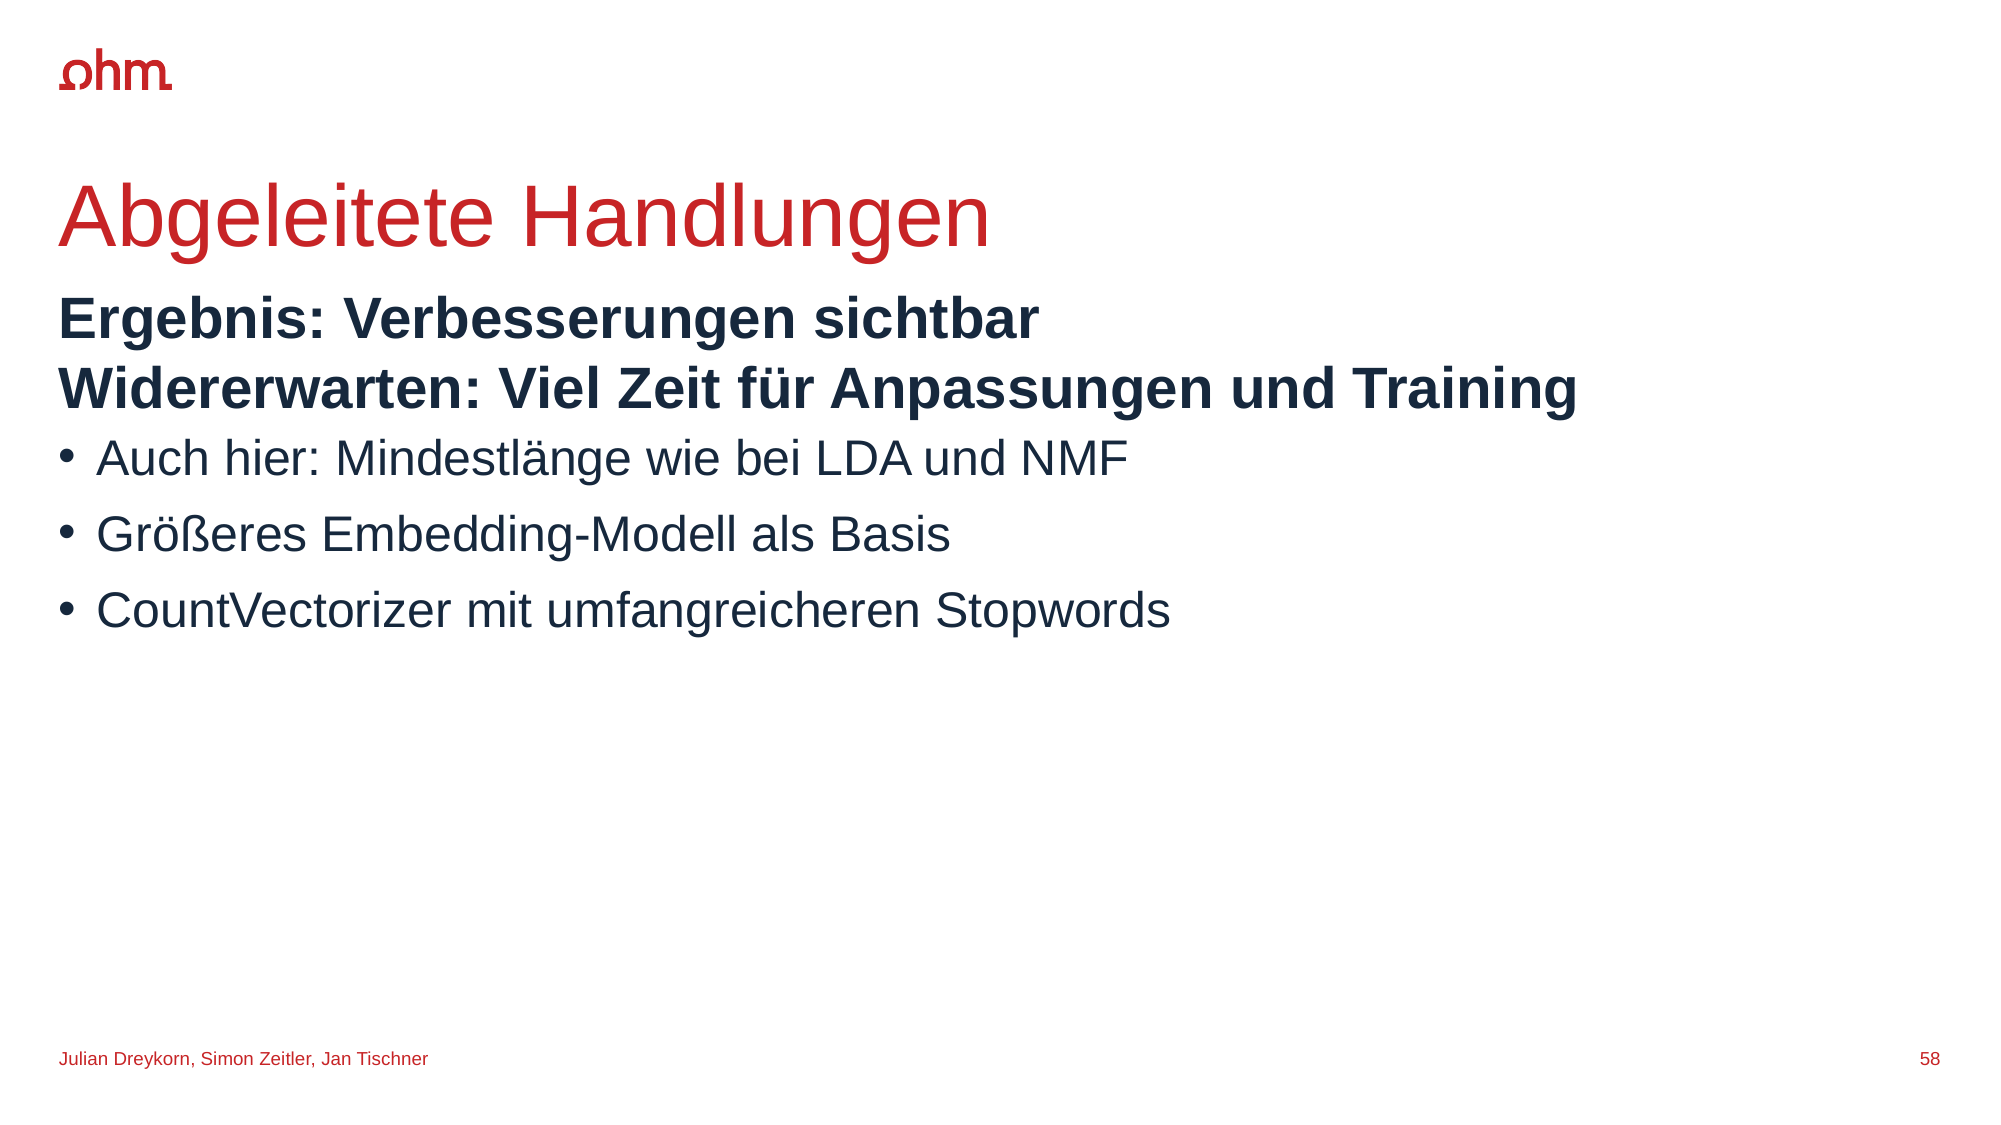

# Abgeleitete Handlungen
Ergebnis: Verbesserungen sichtbar
Widererwarten: Viel Zeit für Anpassungen und Training
Auch hier: Mindestlänge wie bei LDA und NMF
Größeres Embedding-Modell als Basis
CountVectorizer mit umfangreicheren Stopwords
Julian Dreykorn, Simon Zeitler, Jan Tischner
58